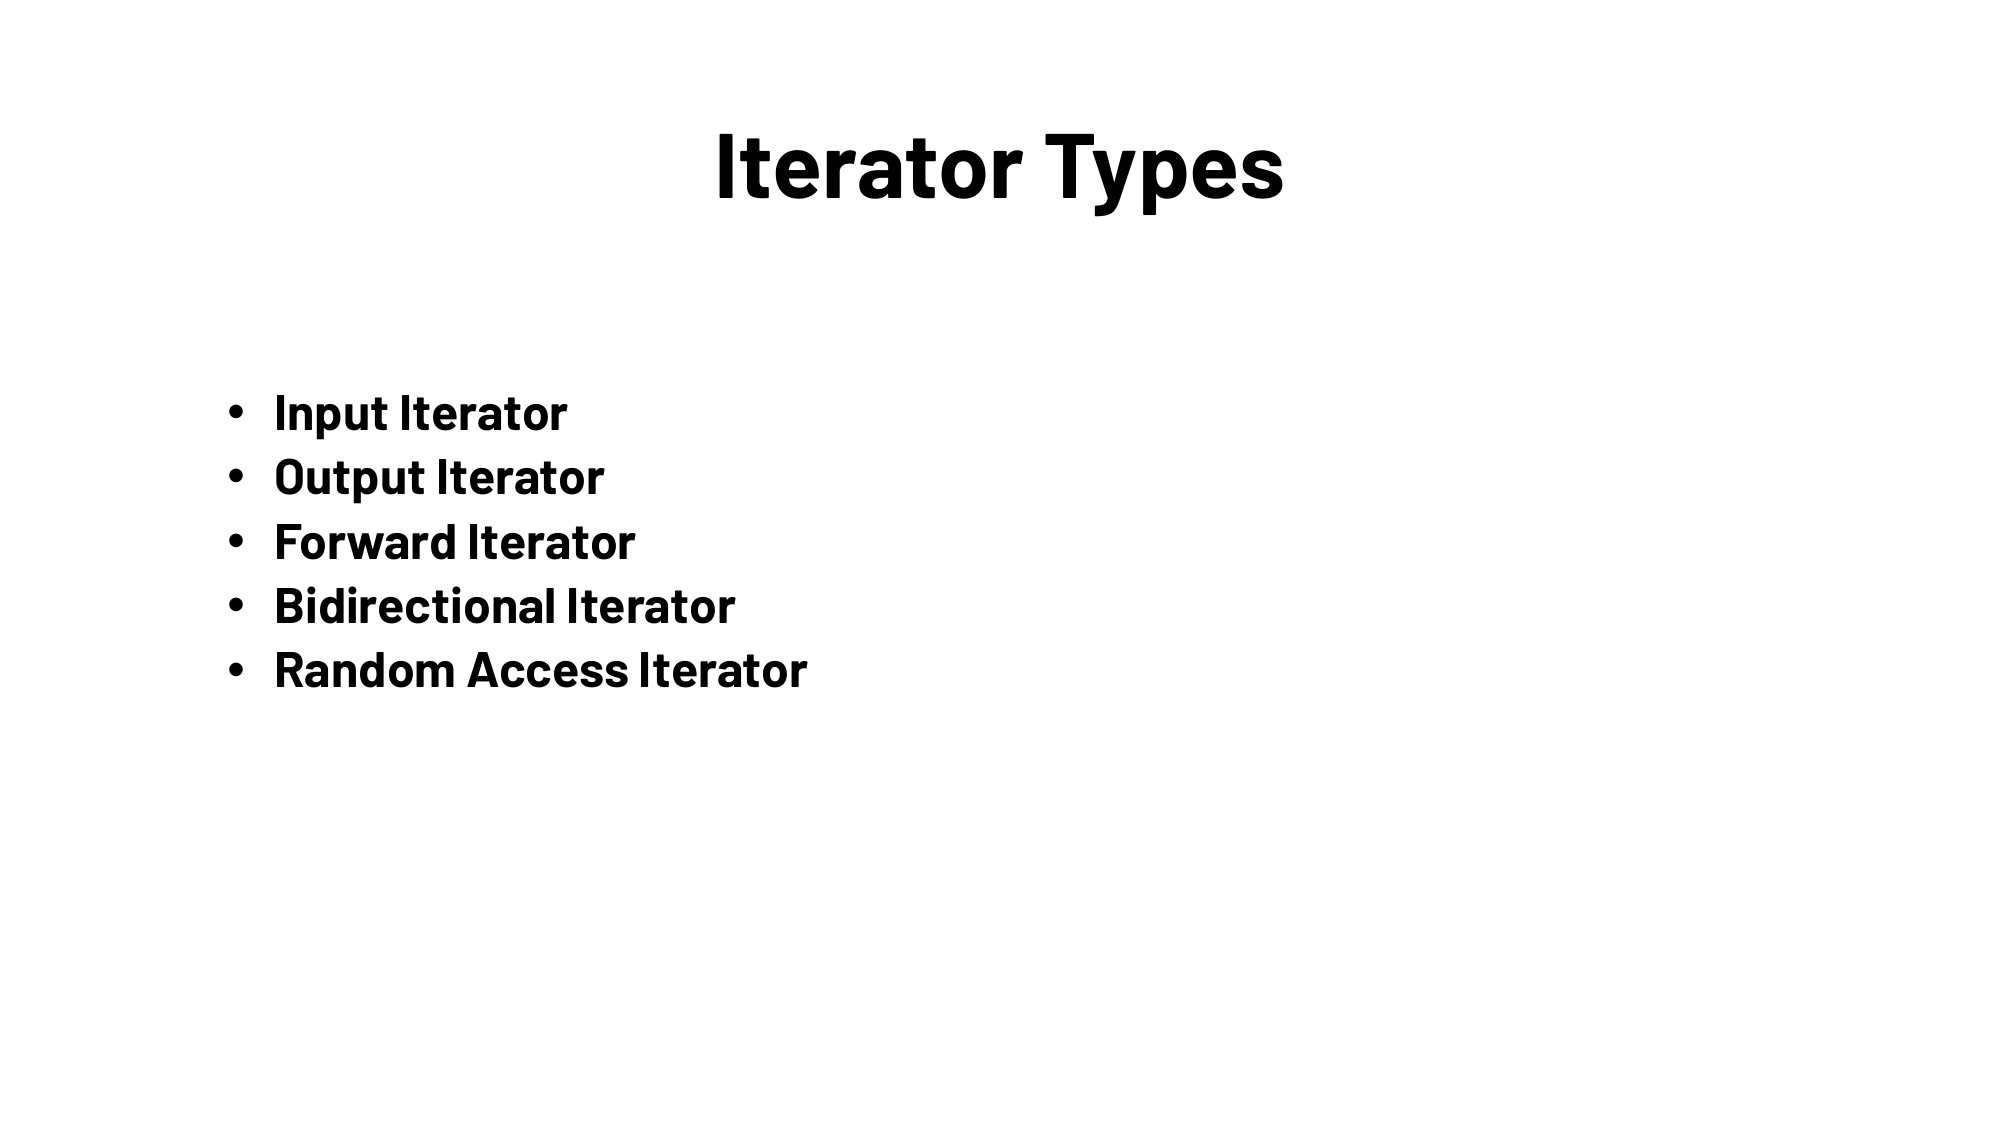

# Iterator Types

Input Iterator
Output Iterator
Forward Iterator
Bidirectional Iterator
Random Access Iterator